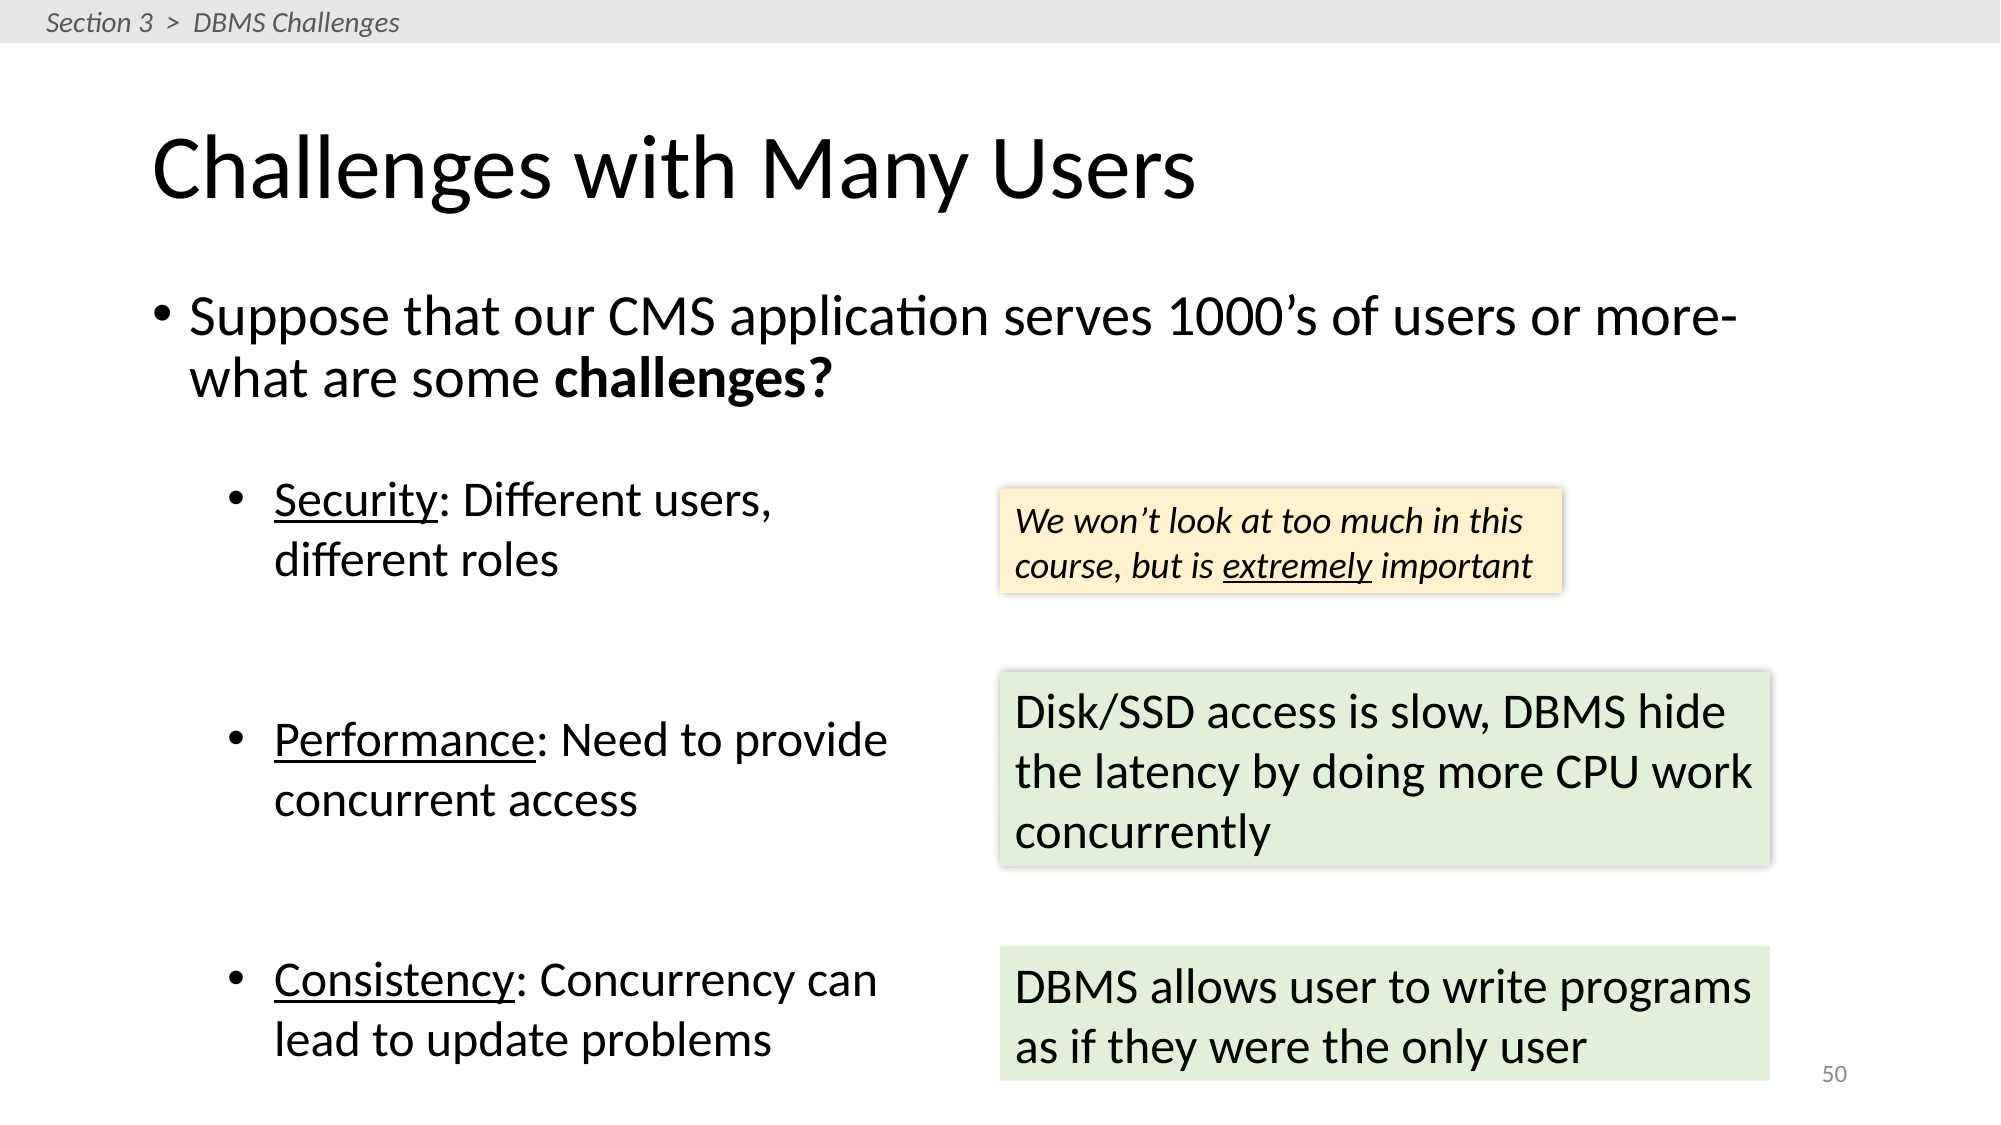

Section 3  >  DBMS Challenges
# Challenges with Many Users
Suppose that our CMS application serves 1000’s of users or more- what are some challenges?

Security: Different users, different roles

Performance: Need to provide concurrent access

Consistency: Concurrency can lead to update problems
We won’t look at too much in this course, but is extremely important
Disk/SSD access is slow, DBMS hide the latency by doing more CPU work concurrently
DBMS allows user to write programs
as if they were the only user
50